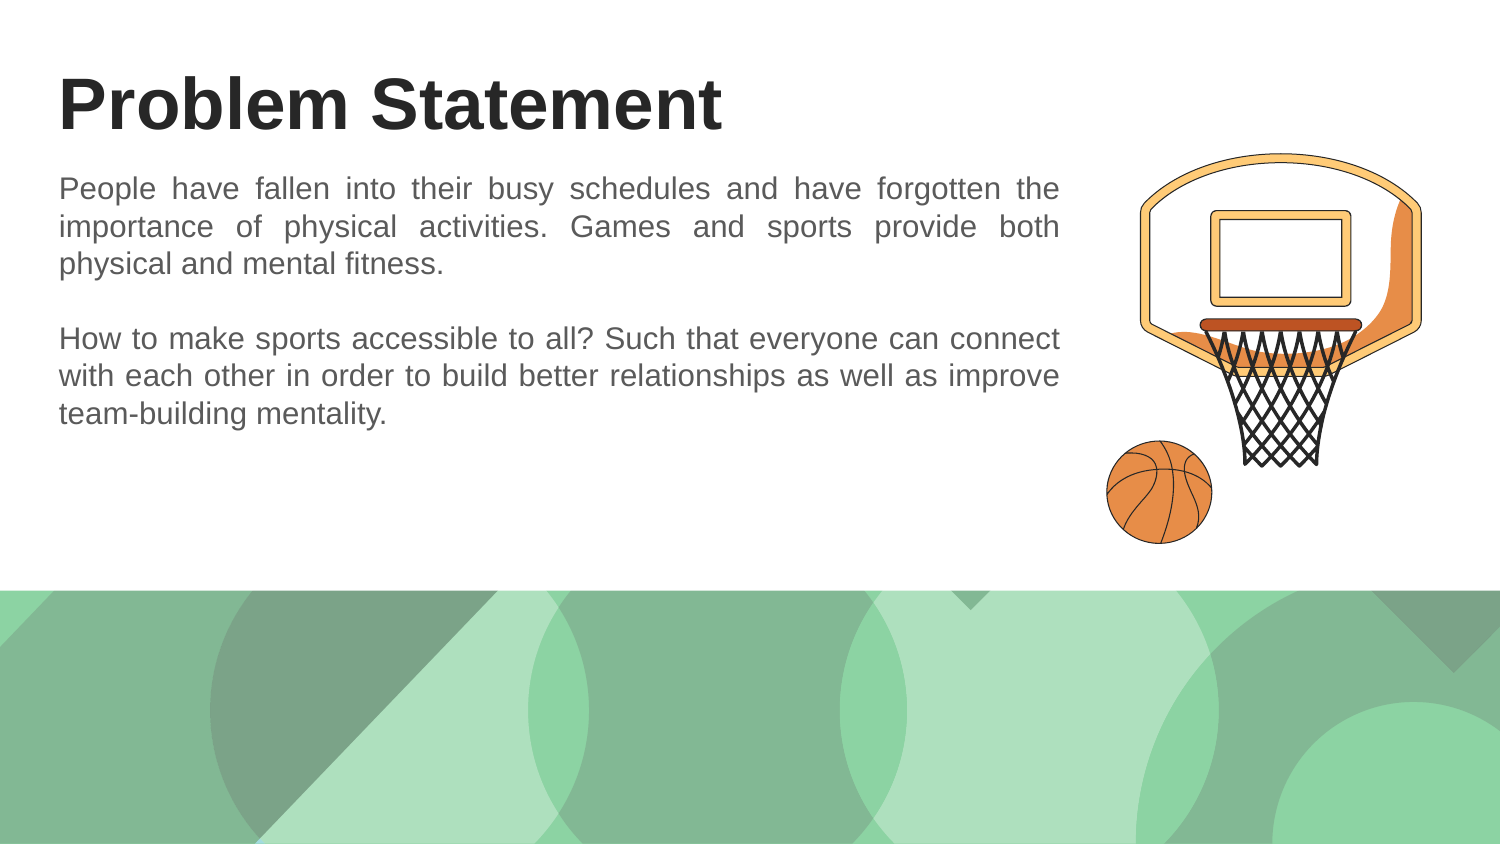

# Problem Statement
People have fallen into their busy schedules and have forgotten the importance of physical activities. Games and sports provide both physical and mental fitness.

How to make sports accessible to all? Such that everyone can connect with each other in order to build better relationships as well as improve team-building mentality.